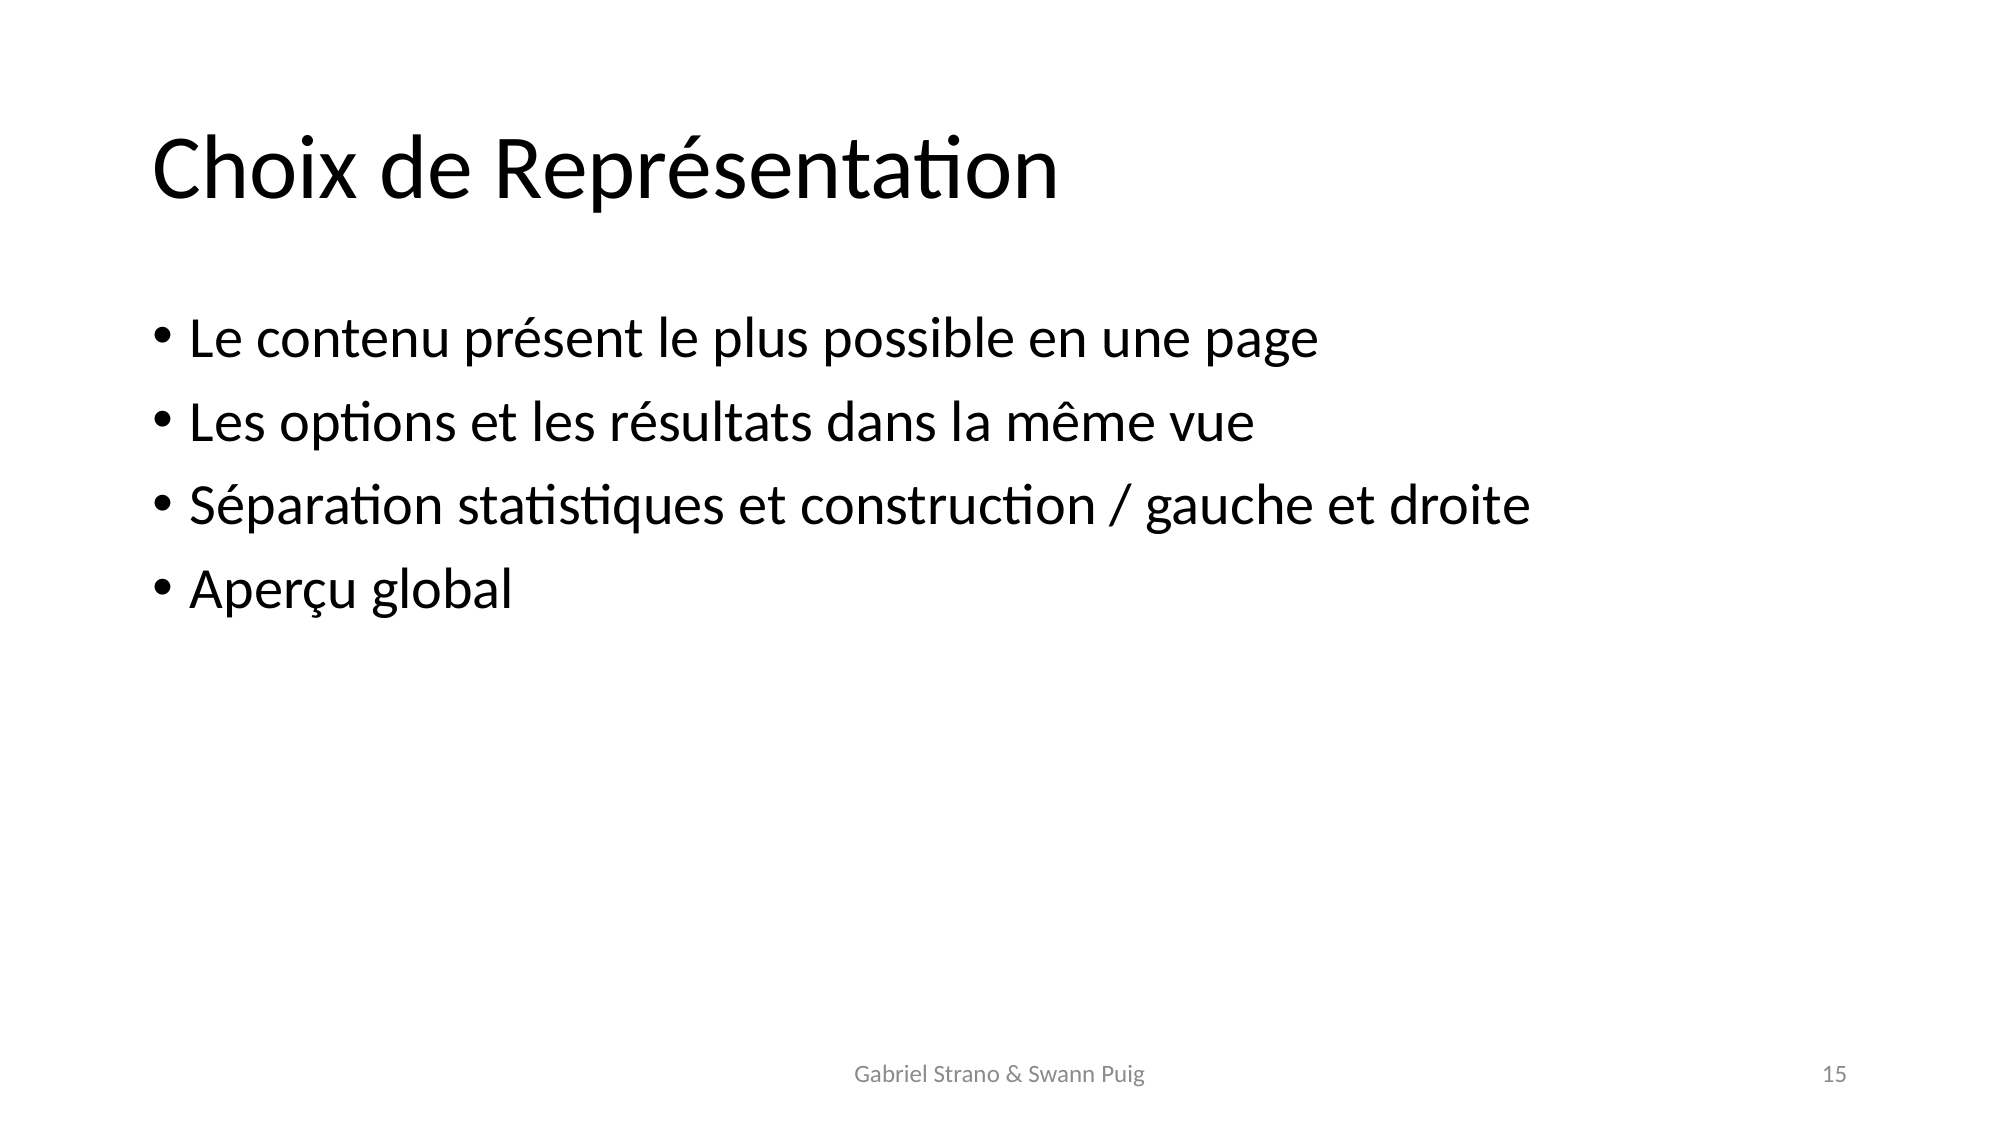

# Choix de Représentation
Le contenu présent le plus possible en une page
Les options et les résultats dans la même vue
Séparation statistiques et construction / gauche et droite
Aperçu global
Gabriel Strano & Swann Puig
15